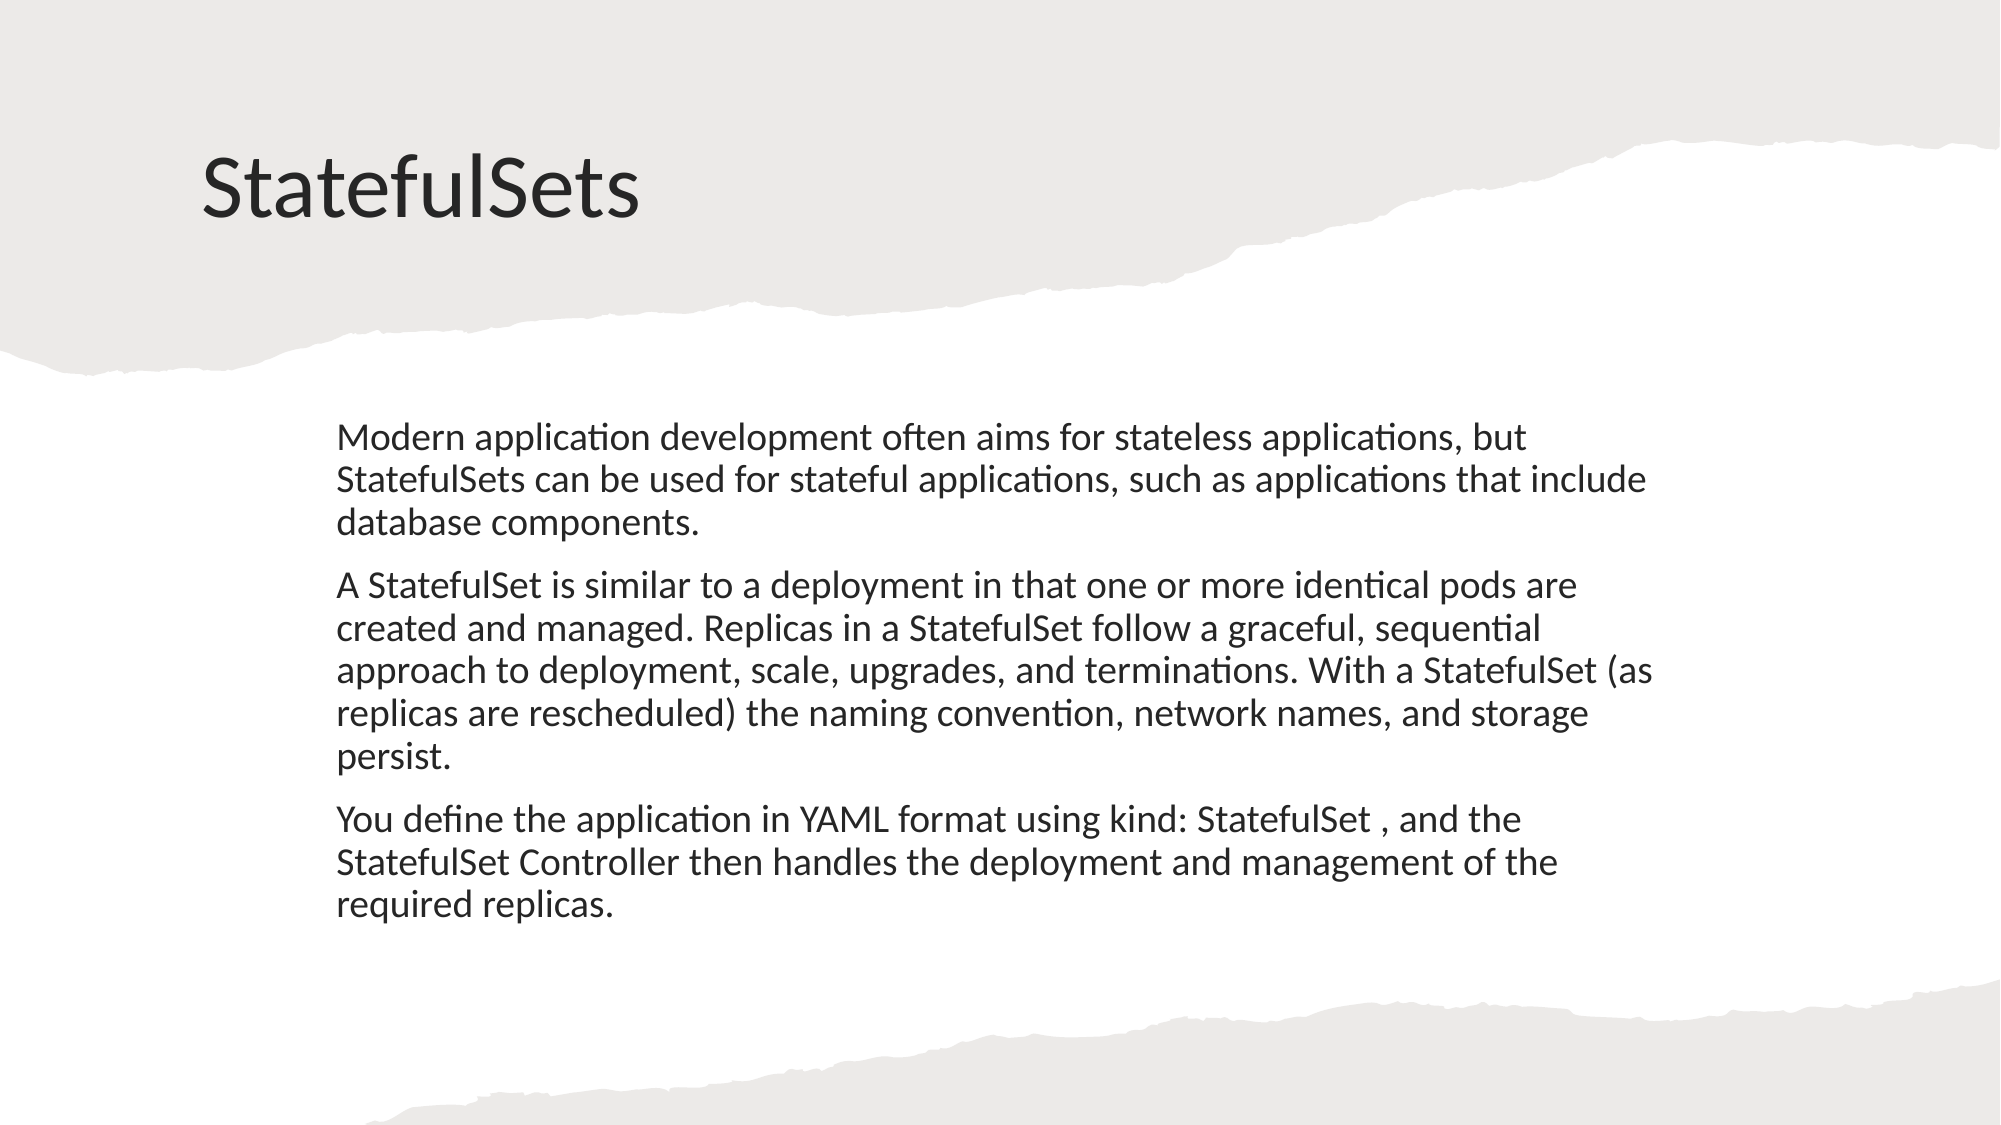

# StatefulSets
Modern application development often aims for stateless applications, but StatefulSets can be used for stateful applications, such as applications that include database components.
A StatefulSet is similar to a deployment in that one or more identical pods are created and managed. Replicas in a StatefulSet follow a graceful, sequential approach to deployment, scale, upgrades, and terminations. With a StatefulSet (as replicas are rescheduled) the naming convention, network names, and storage persist.
You define the application in YAML format using kind: StatefulSet , and the StatefulSet Controller then handles the deployment and management of the required replicas.